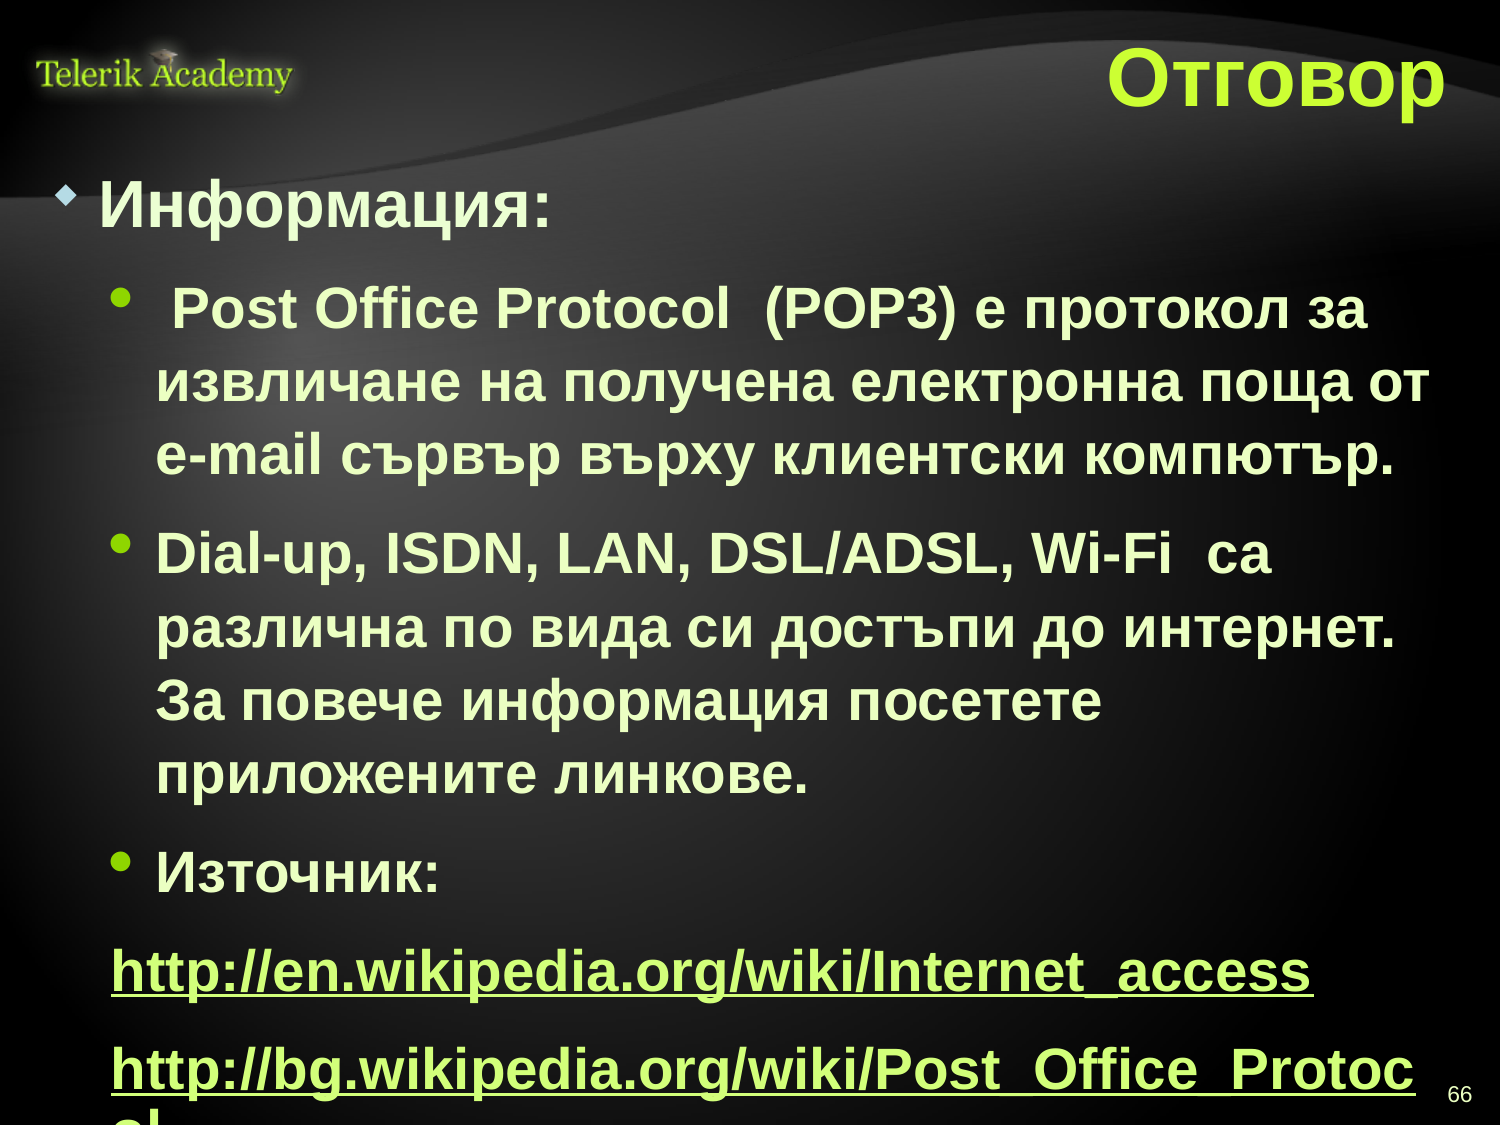

# Отговор
Информация:
 Post Office Protocol  (POP3) е протокол за извличане на получена електронна поща от e-mail сървър върху клиентски компютър.
Dial-up, ISDN, LAN, DSL/ADSL, Wi-Fi  са различна по вида си достъпи до интернет. За повече информация посетете приложените линкове.
Източник:
http://en.wikipedia.org/wiki/Internet_access
http://bg.wikipedia.org/wiki/Post_Office_Protocol
66